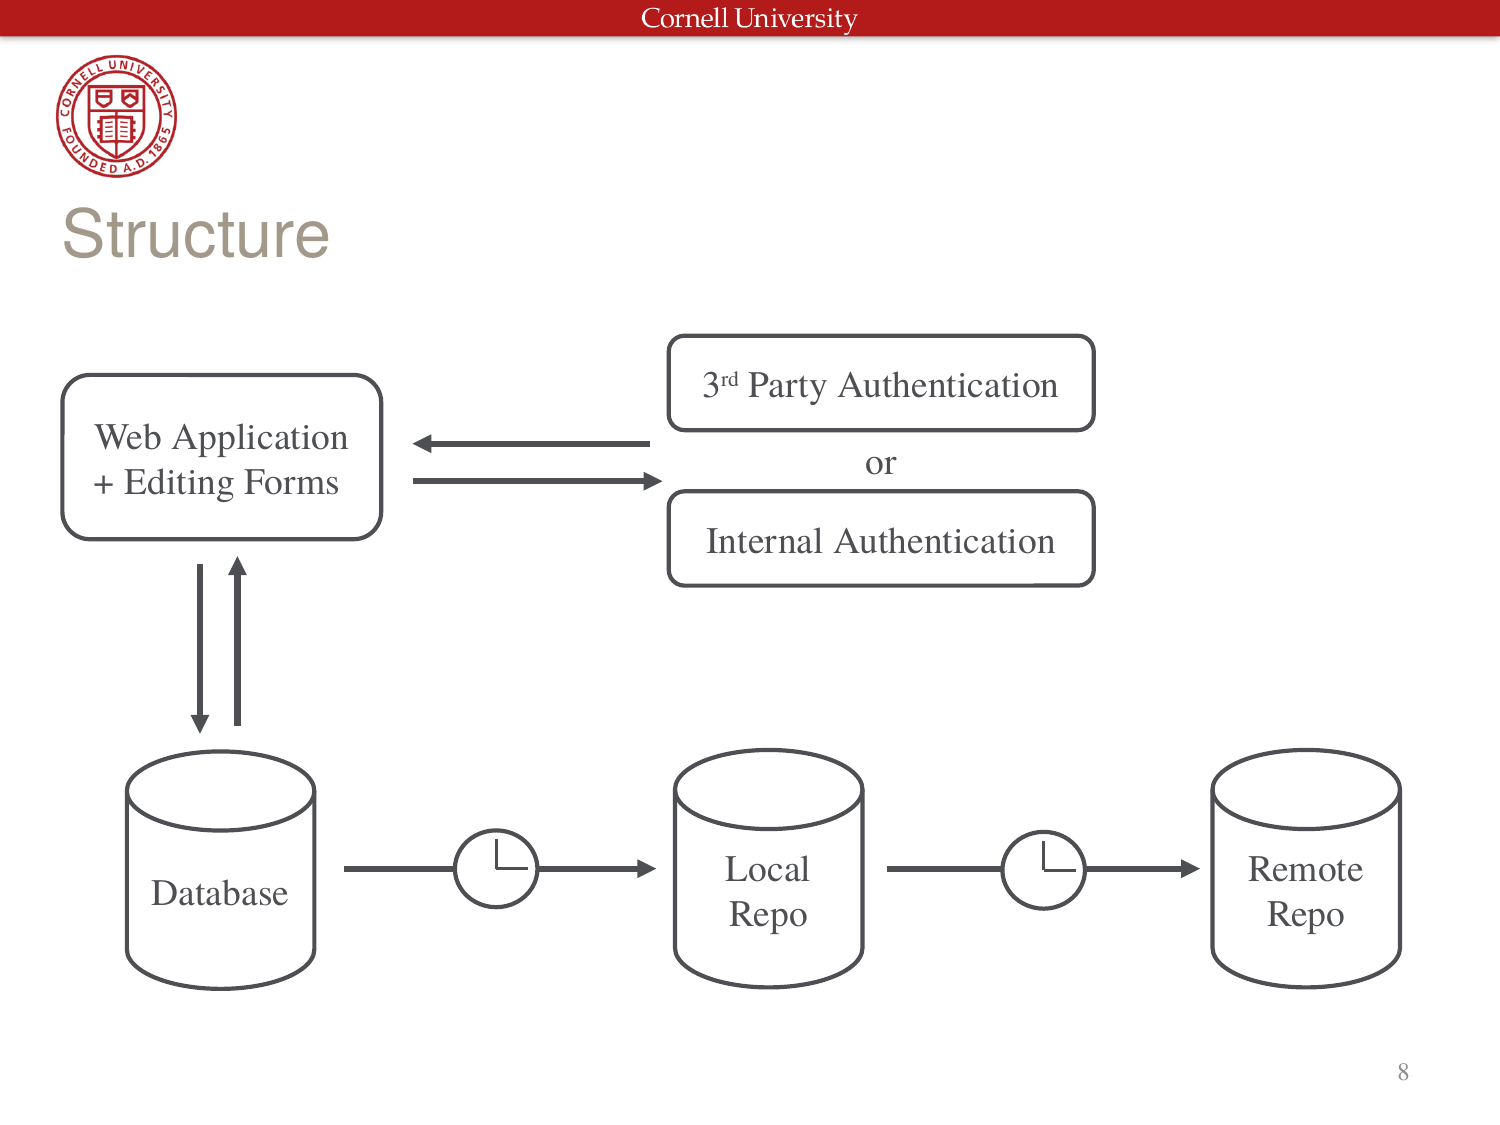

# Structure
3rd Party Authentication
Web Application + Editing Forms
or
Internal Authentication
Local
Repo
Remote Repo
Database

8